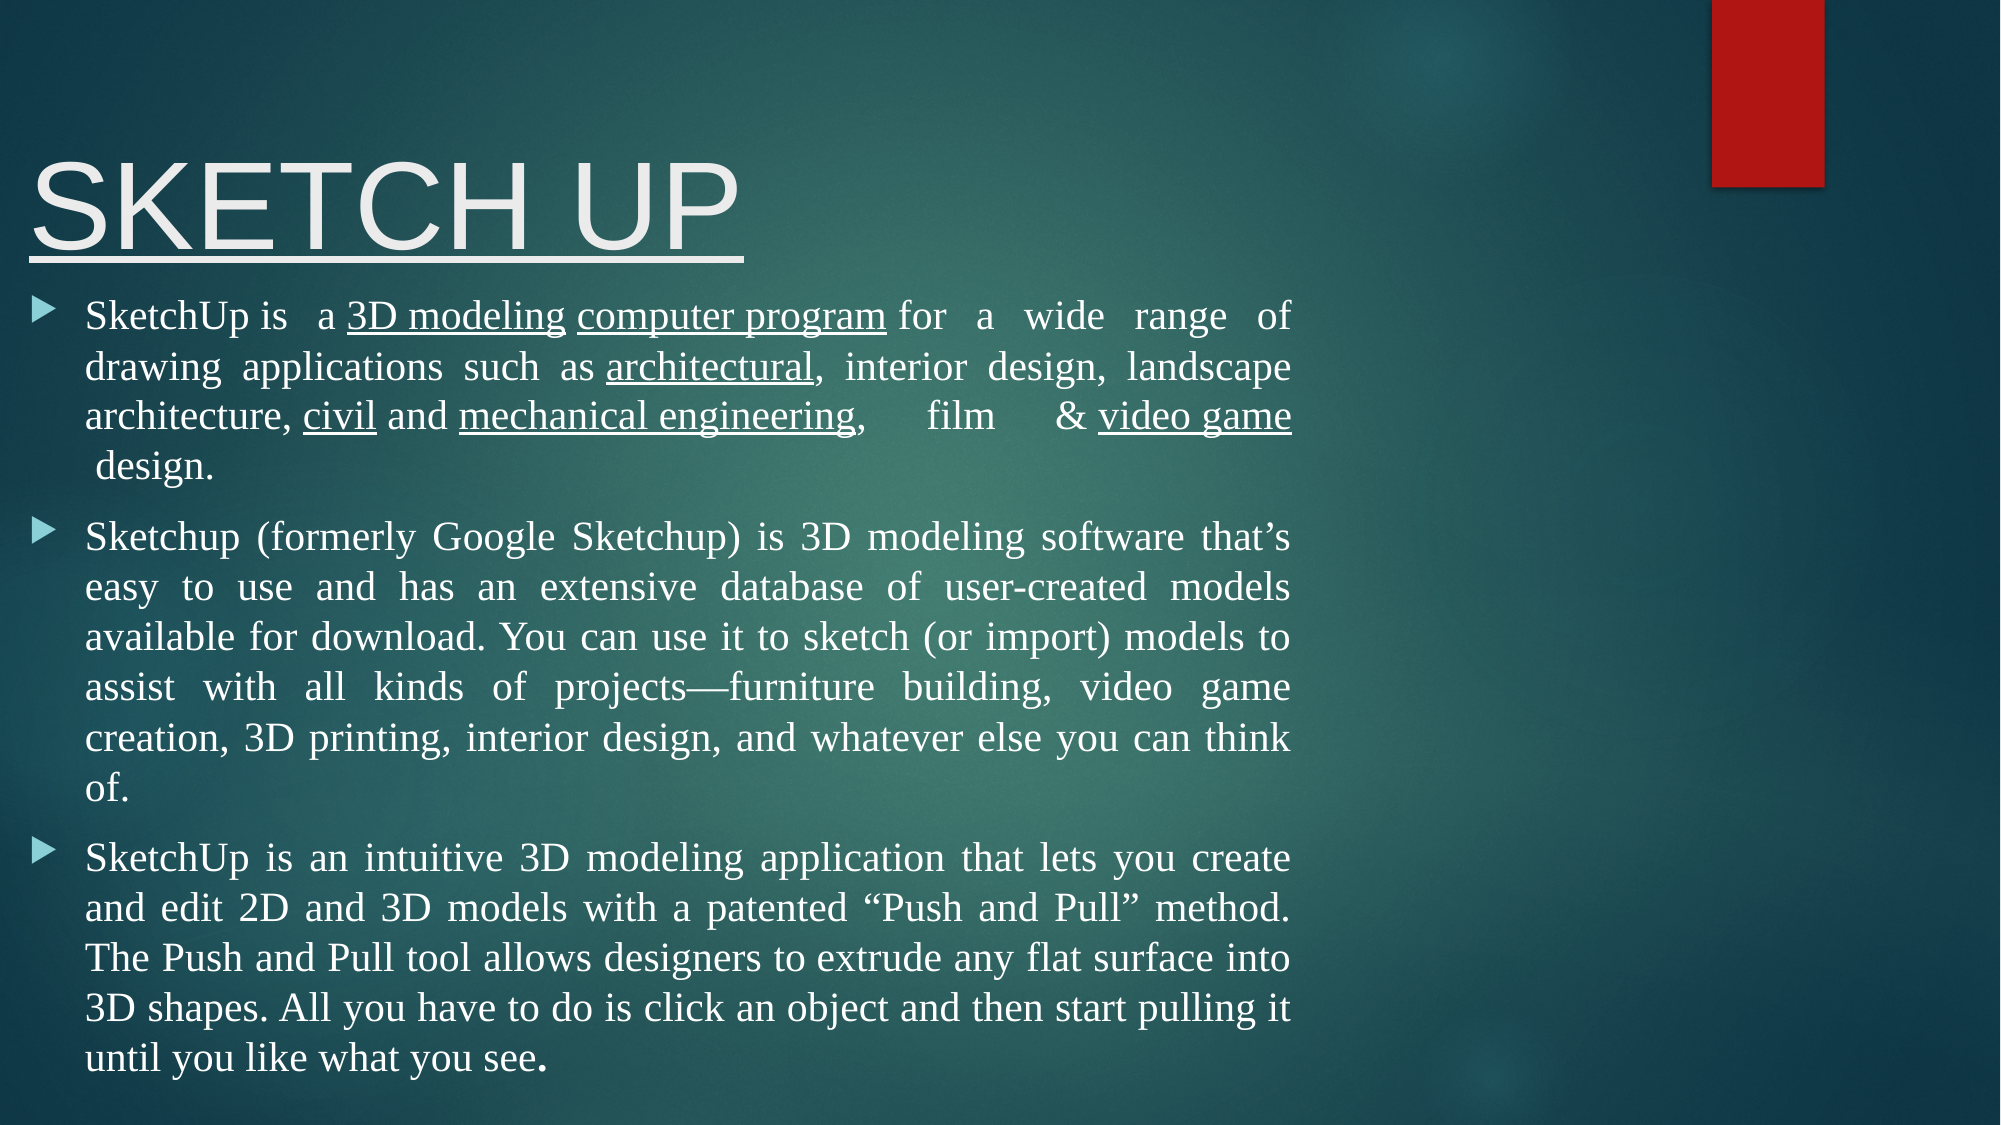

# SKETCH UP
SketchUp is a 3D modeling computer program for a wide range of drawing applications such as architectural, interior design, landscape architecture, civil and mechanical engineering, film & video game design.
Sketchup (formerly Google Sketchup) is 3D modeling software that’s easy to use and has an extensive database of user-created models available for download. You can use it to sketch (or import) models to assist with all kinds of projects—furniture building, video game creation, 3D printing, interior design, and whatever else you can think of.
SketchUp is an intuitive 3D modeling application that lets you create and edit 2D and 3D models with a patented “Push and Pull” method. The Push and Pull tool allows designers to extrude any flat surface into 3D shapes. All you have to do is click an object and then start pulling it until you like what you see.